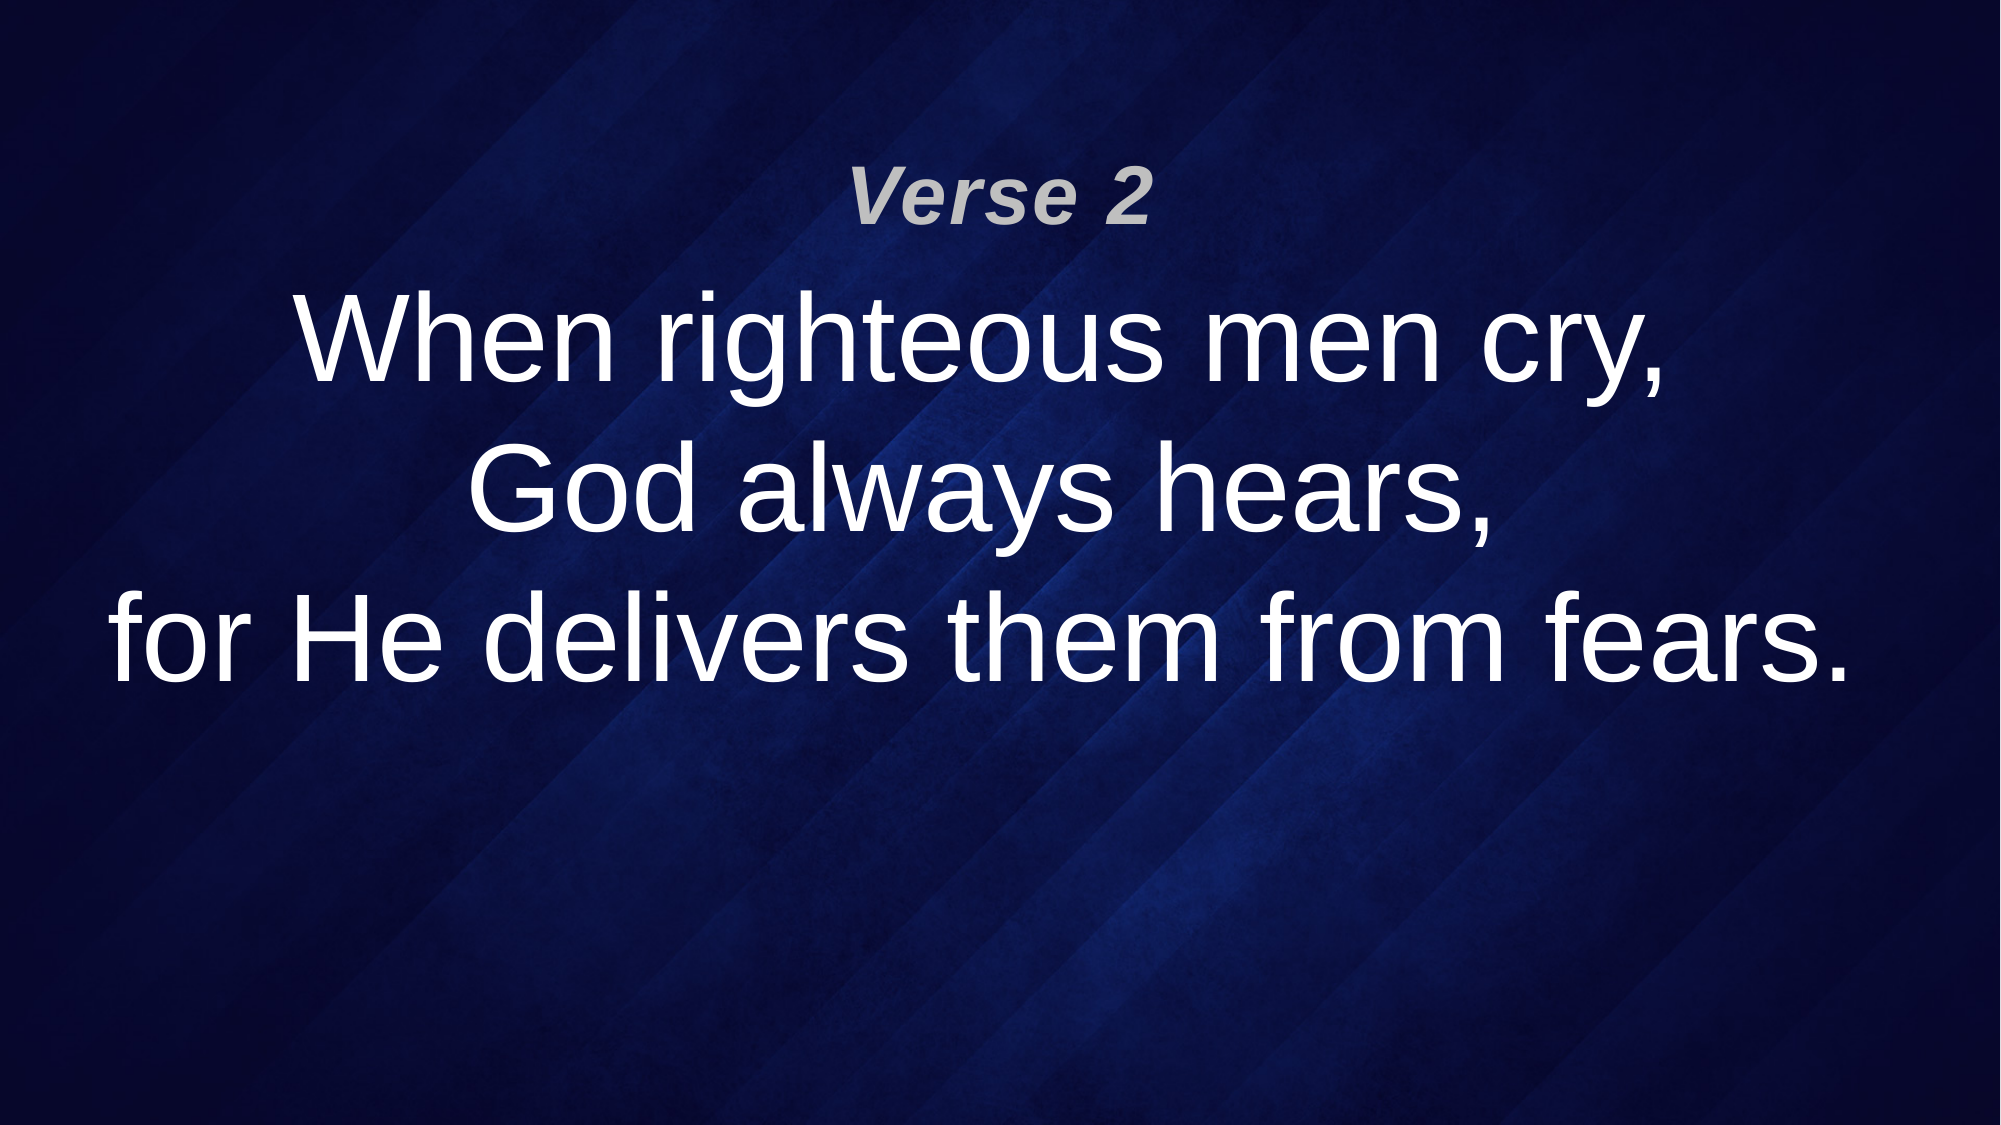

Verse 2
# When righteous men cry, God always hears, for He delivers them from fears.